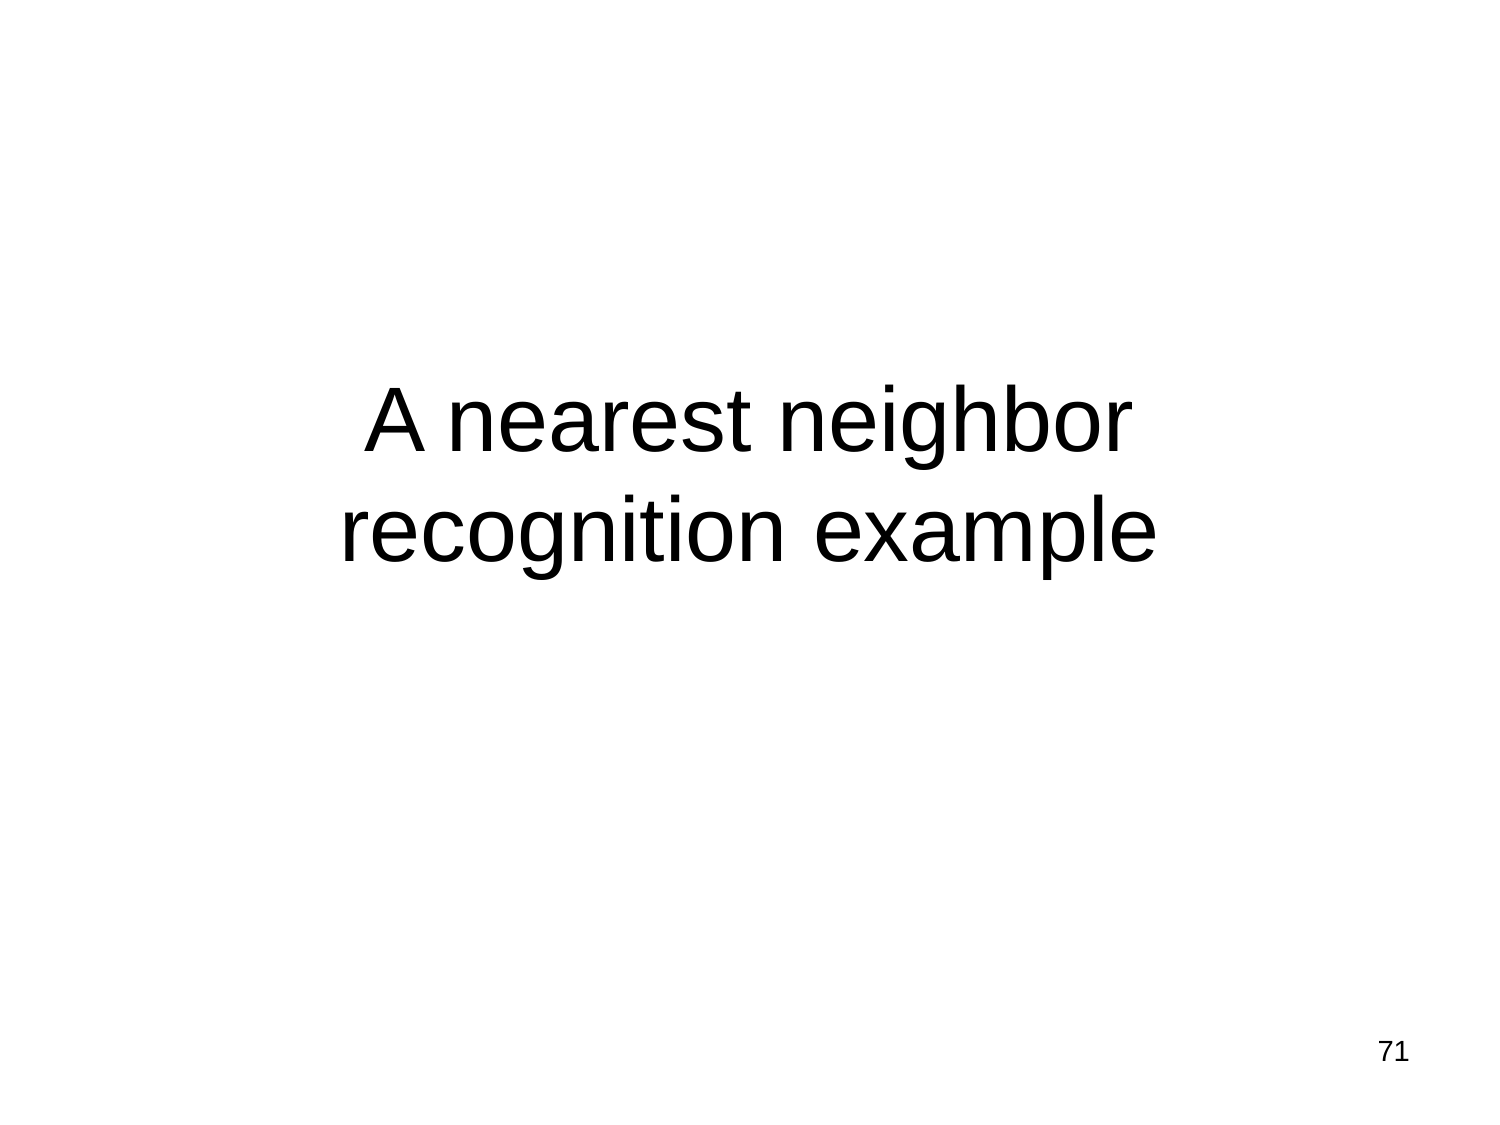

# A nearest neighbor recognition example

71